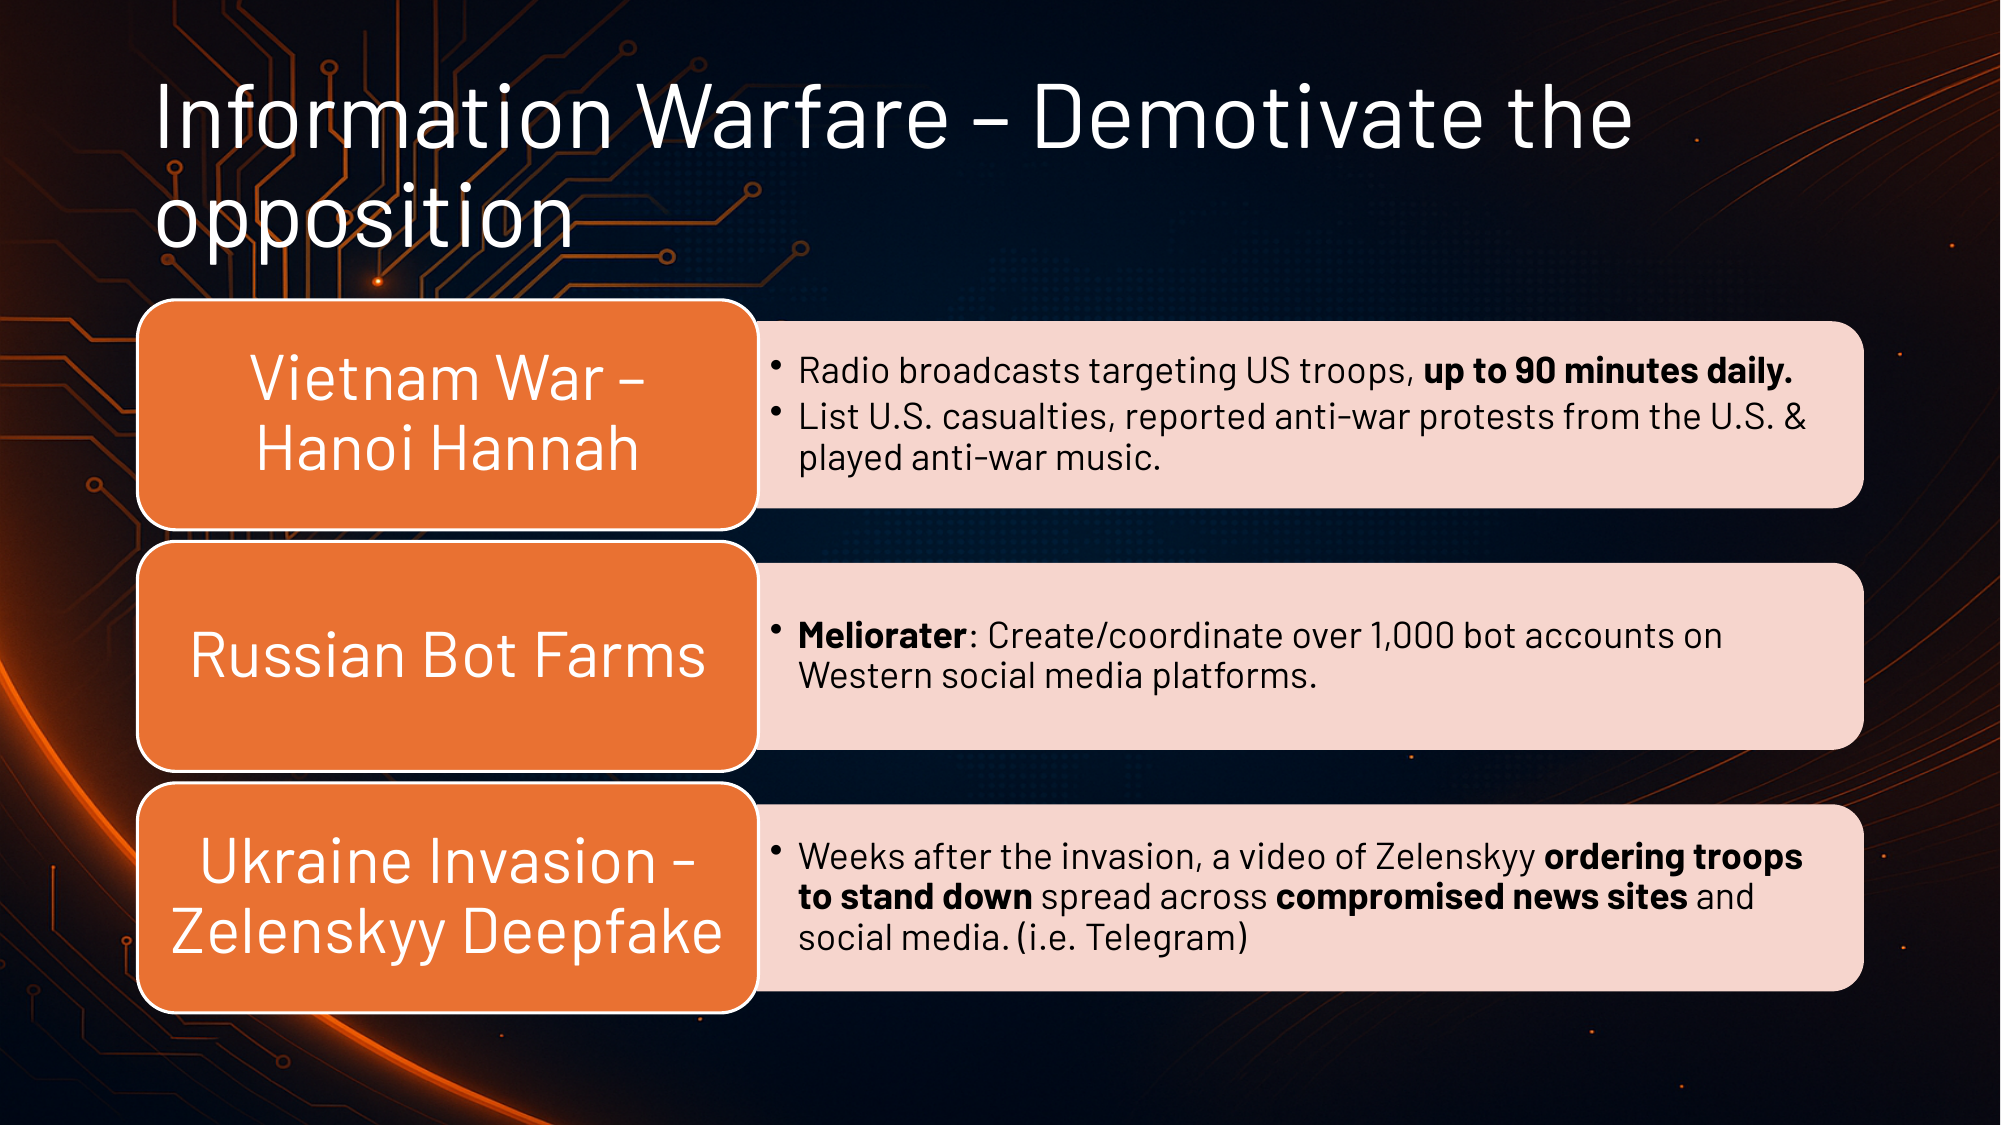

# Information Warfare – Demotivate the opposition
Vietnam War – Hanoi Hannah
Radio broadcasts targeting US troops, up to 90 minutes daily.
List U.S. casualties, reported anti-war protests from the U.S. & played anti-war music.
Russian Bot Farms
Meliorater: Create/coordinate over 1,000 bot accounts on Western social media platforms.
Ukraine Invasion - Zelenskyy Deepfake
Weeks after the invasion, a video of Zelenskyy ordering troops to stand down spread across compromised news sites and social media. (i.e. Telegram)